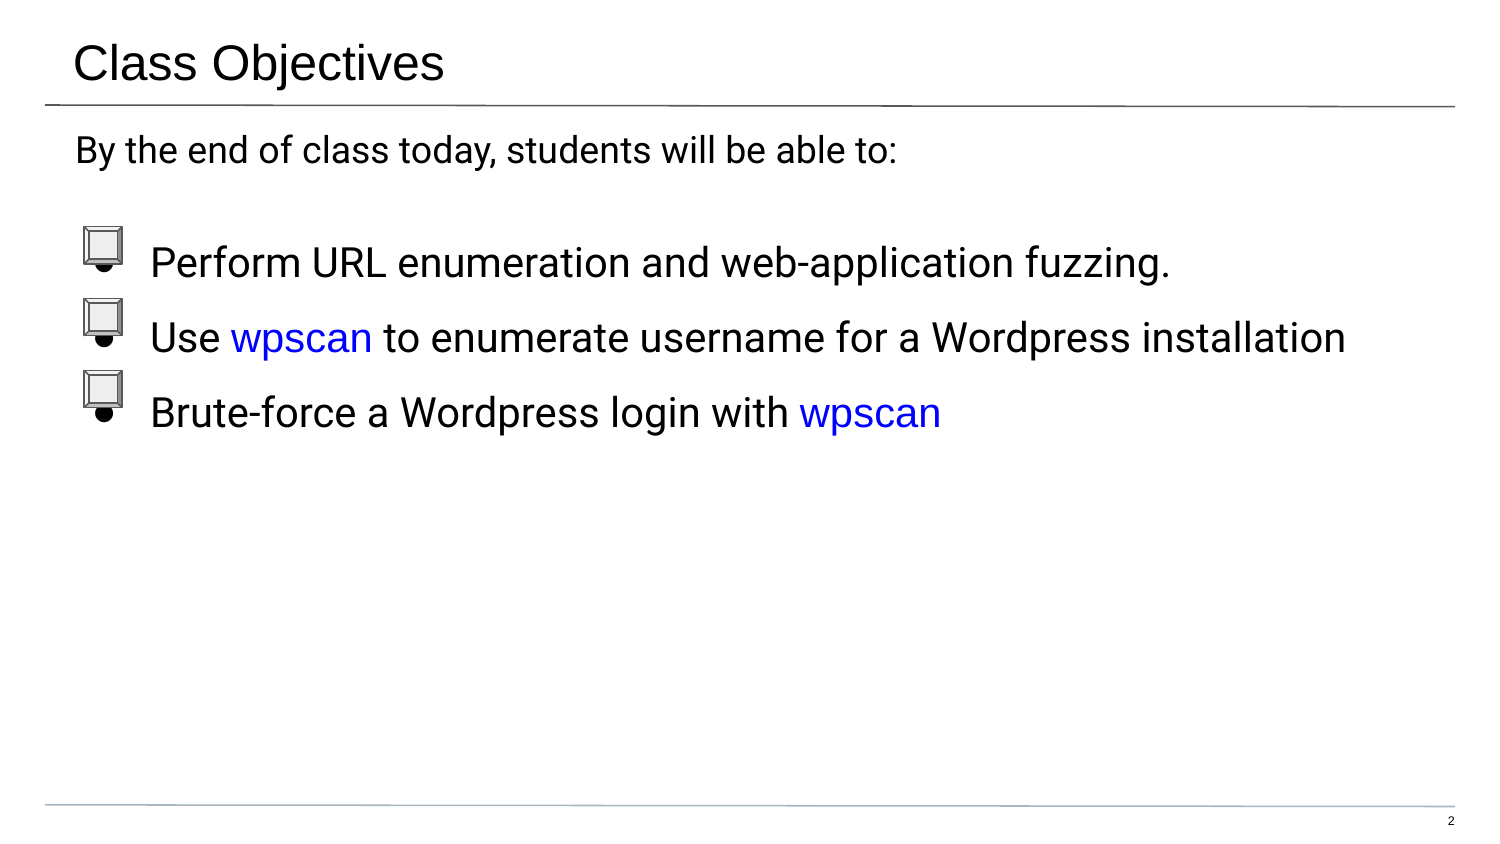

# Class Objectives
By the end of class today, students will be able to:
Perform URL enumeration and web-application fuzzing.
Use wpscan to enumerate username for a Wordpress installation
Brute-force a Wordpress login with wpscan

2